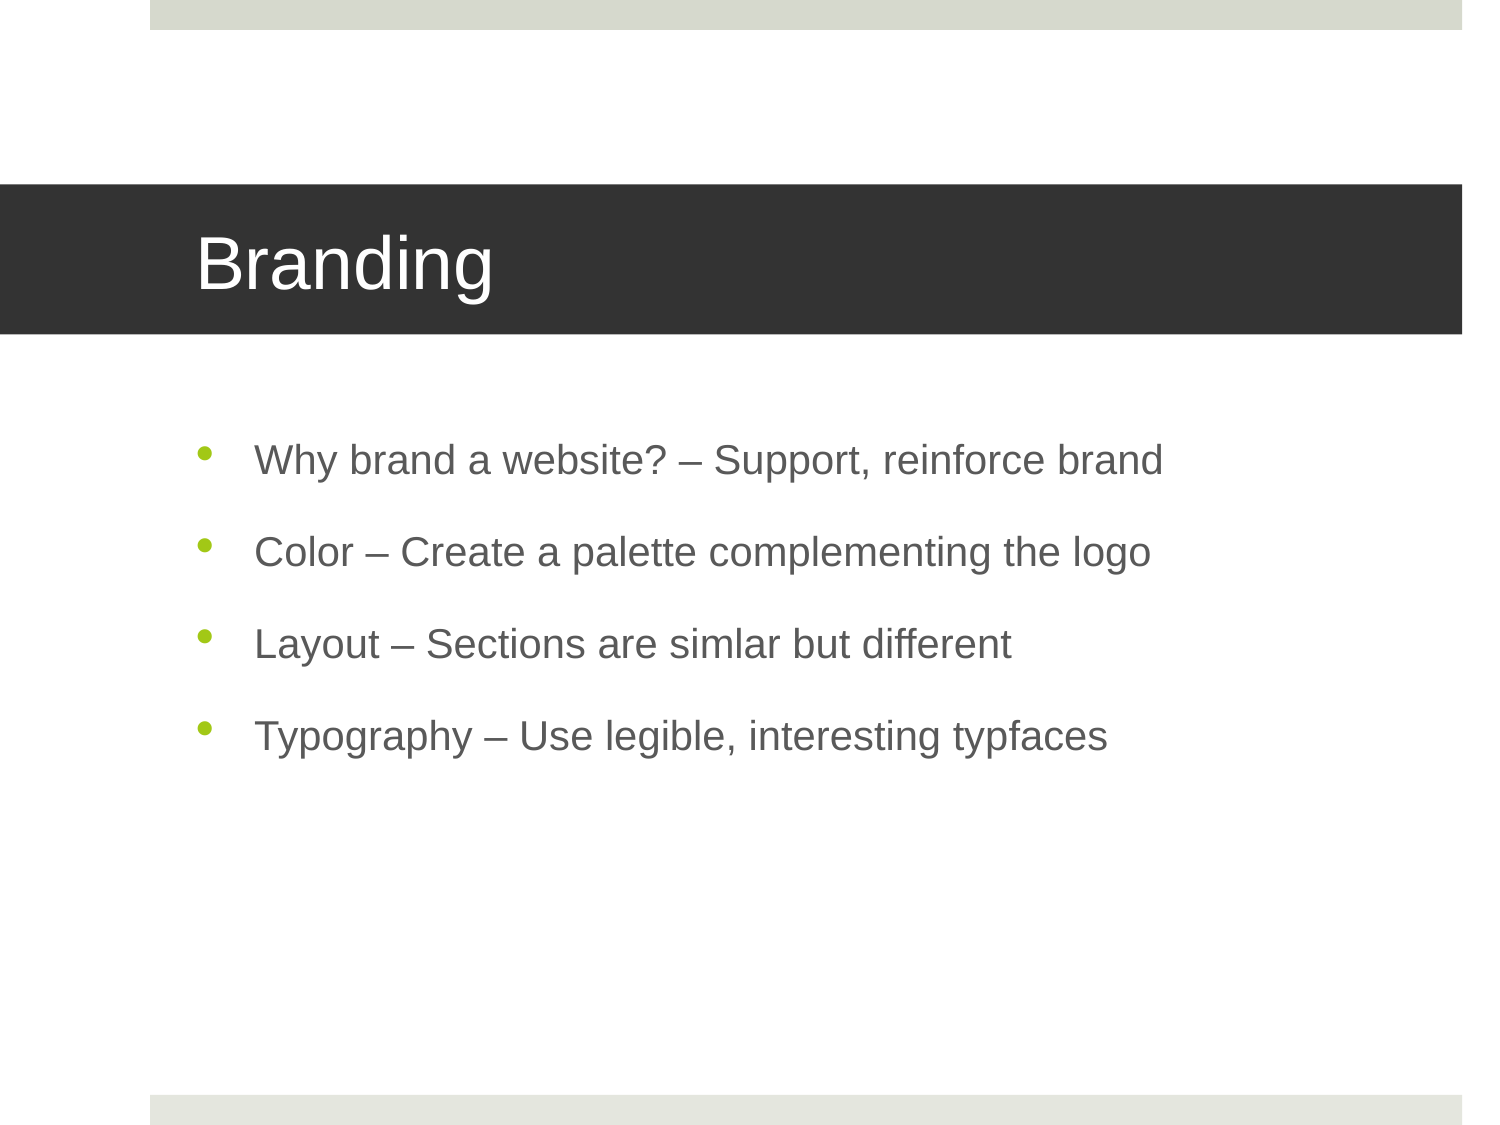

# Branding
Why brand a website? – Support, reinforce brand
Color – Create a palette complementing the logo
Layout – Sections are simlar but different
Typography – Use legible, interesting typfaces